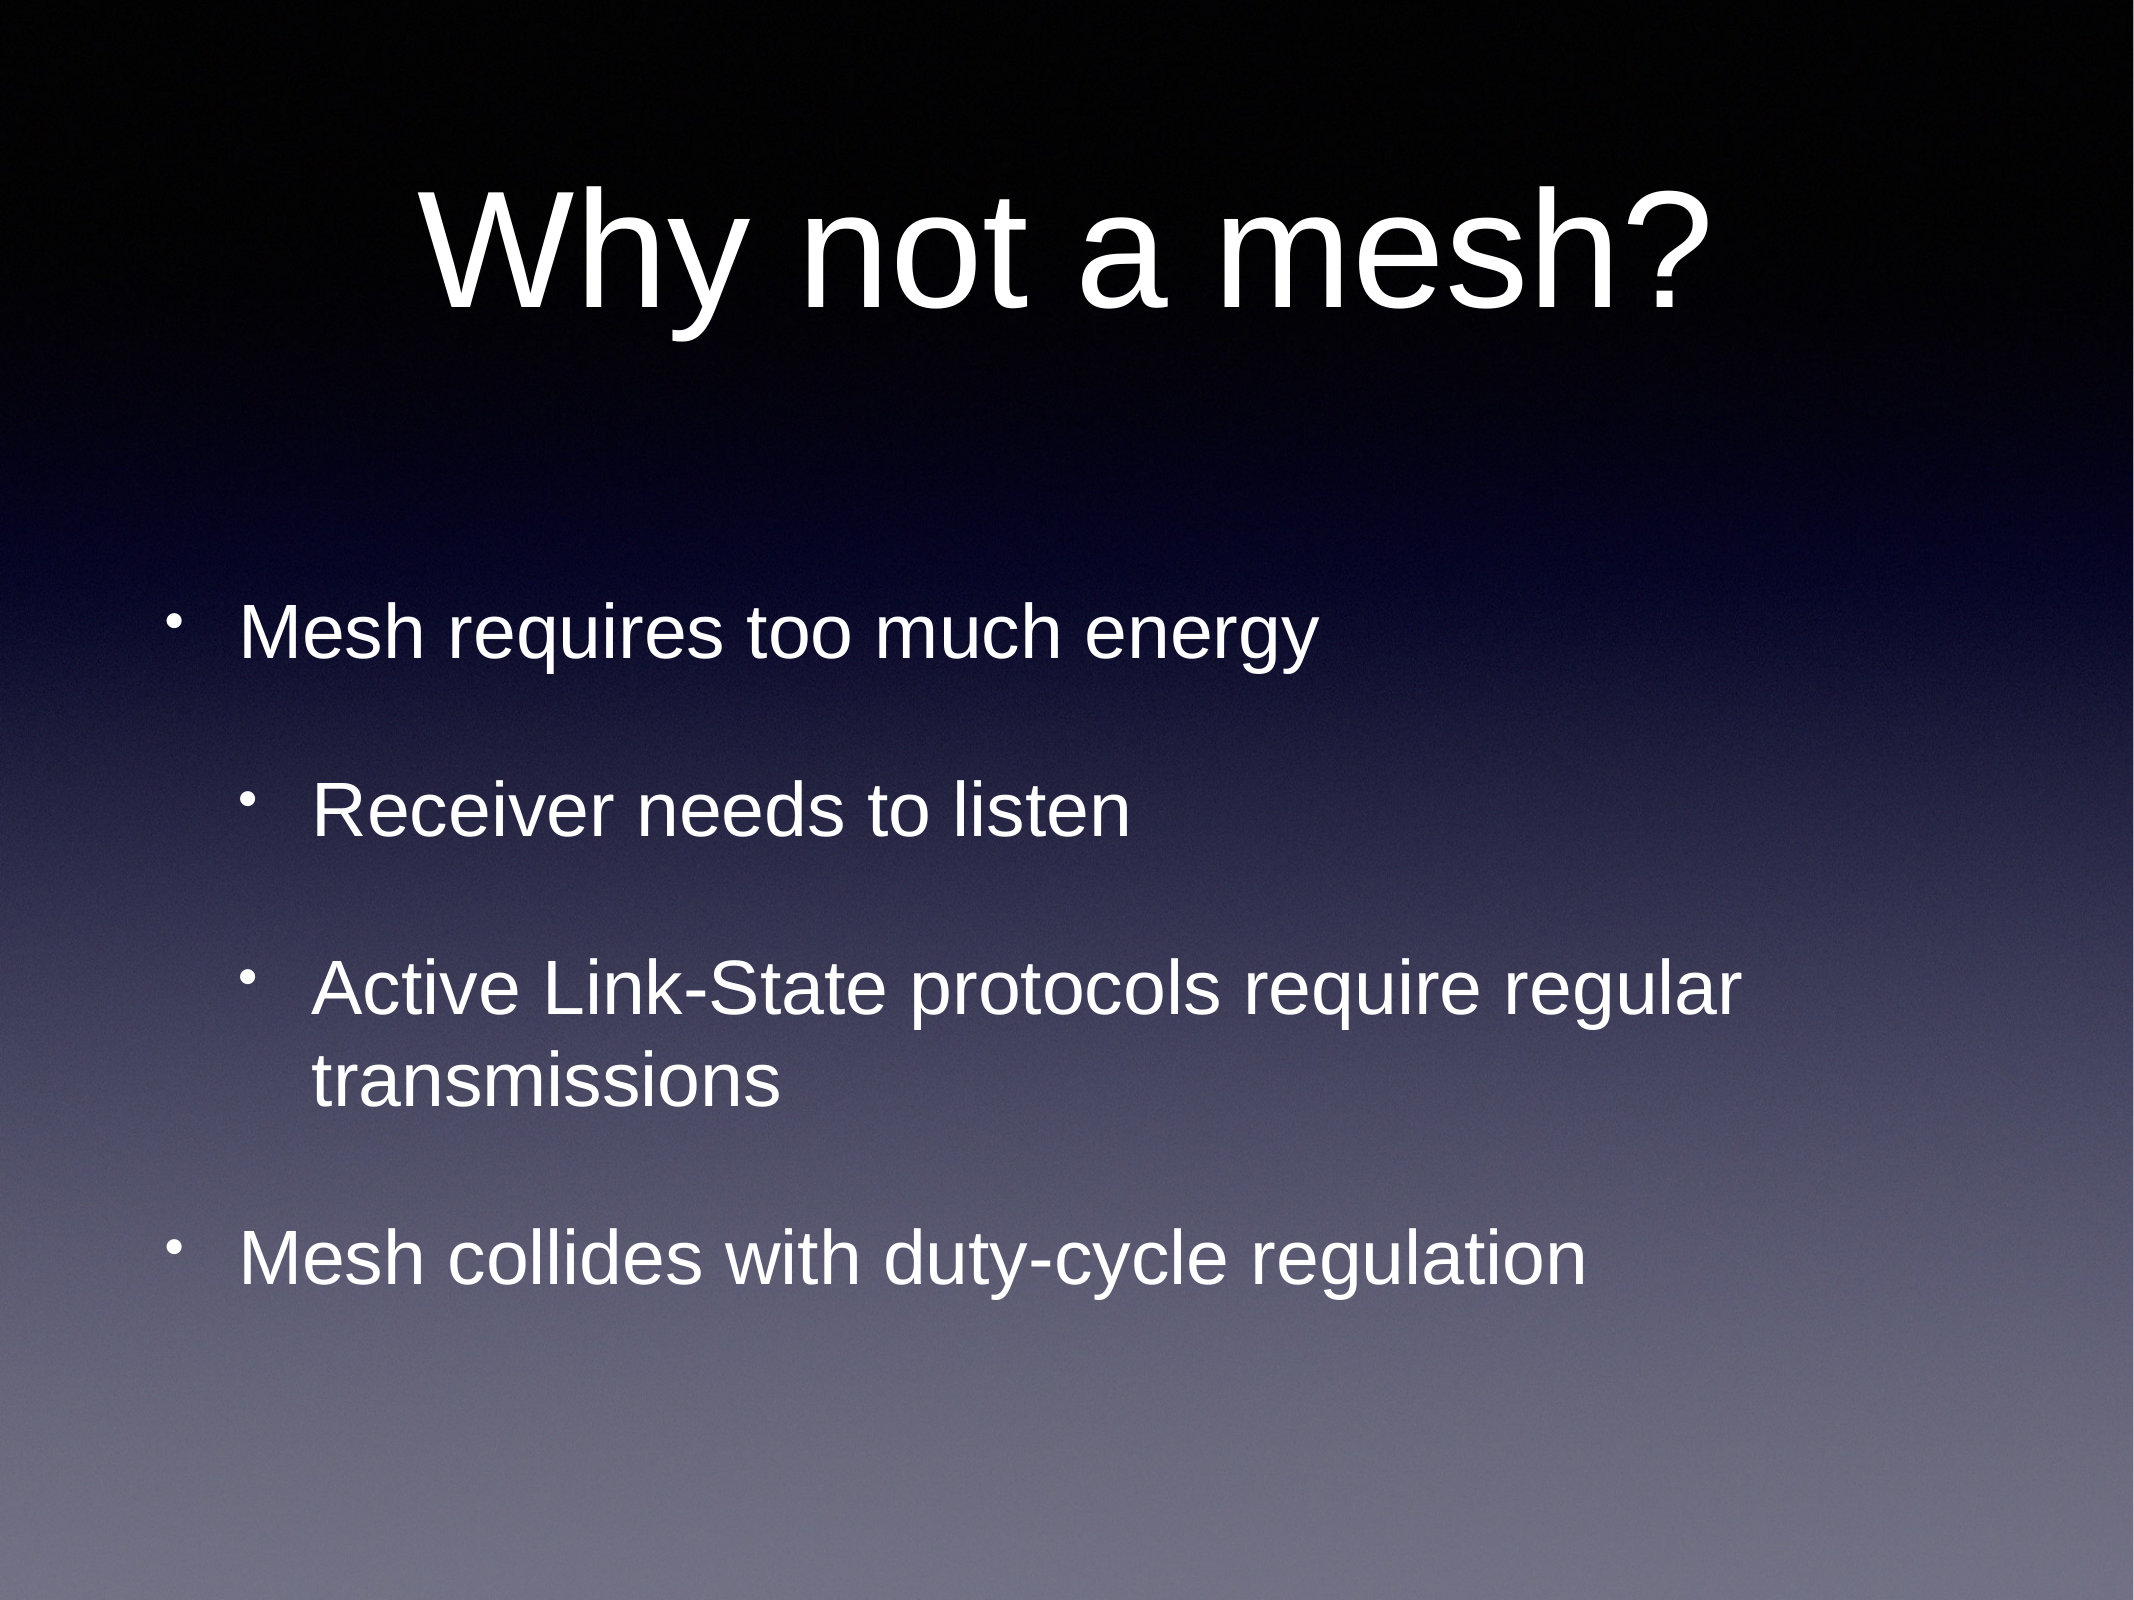

# Why not a mesh?
Mesh requires too much energy
Receiver needs to listen
Active Link-State protocols require regular transmissions
Mesh collides with duty-cycle regulation